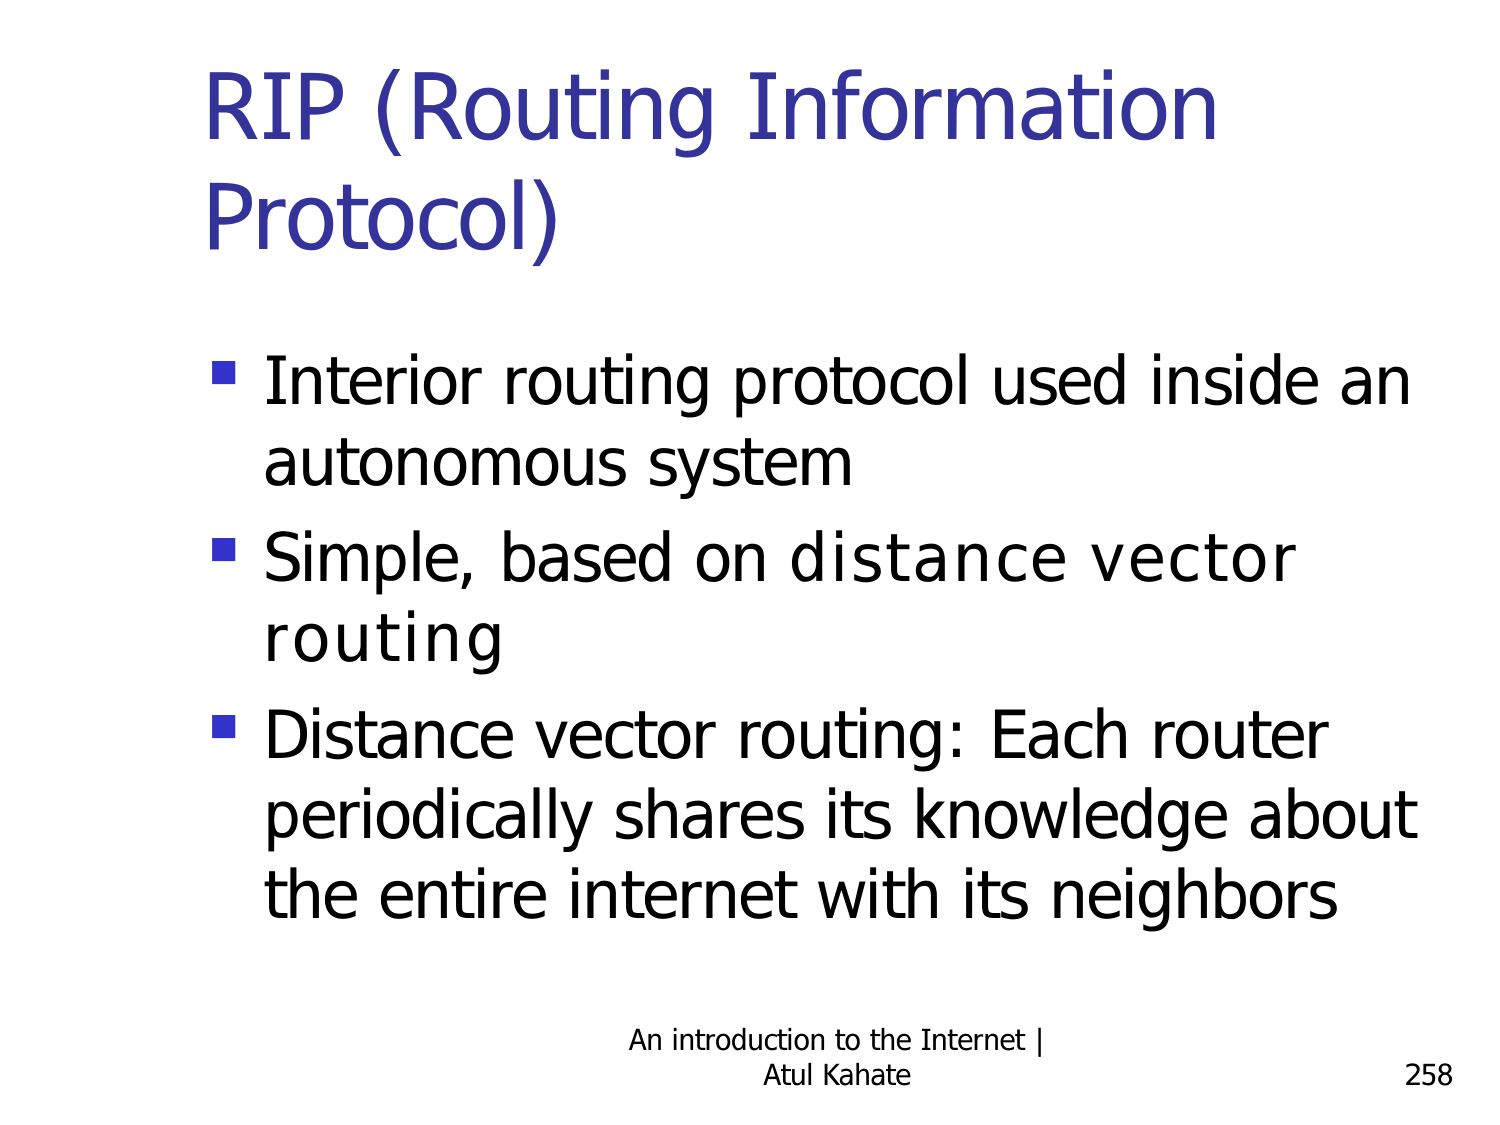

RIP (Routing Information Protocol)
Interior routing protocol used inside an autonomous system
Simple, based on distance vector routing
Distance vector routing: Each router periodically shares its knowledge about the entire internet with its neighbors
An introduction to the Internet | Atul Kahate
258